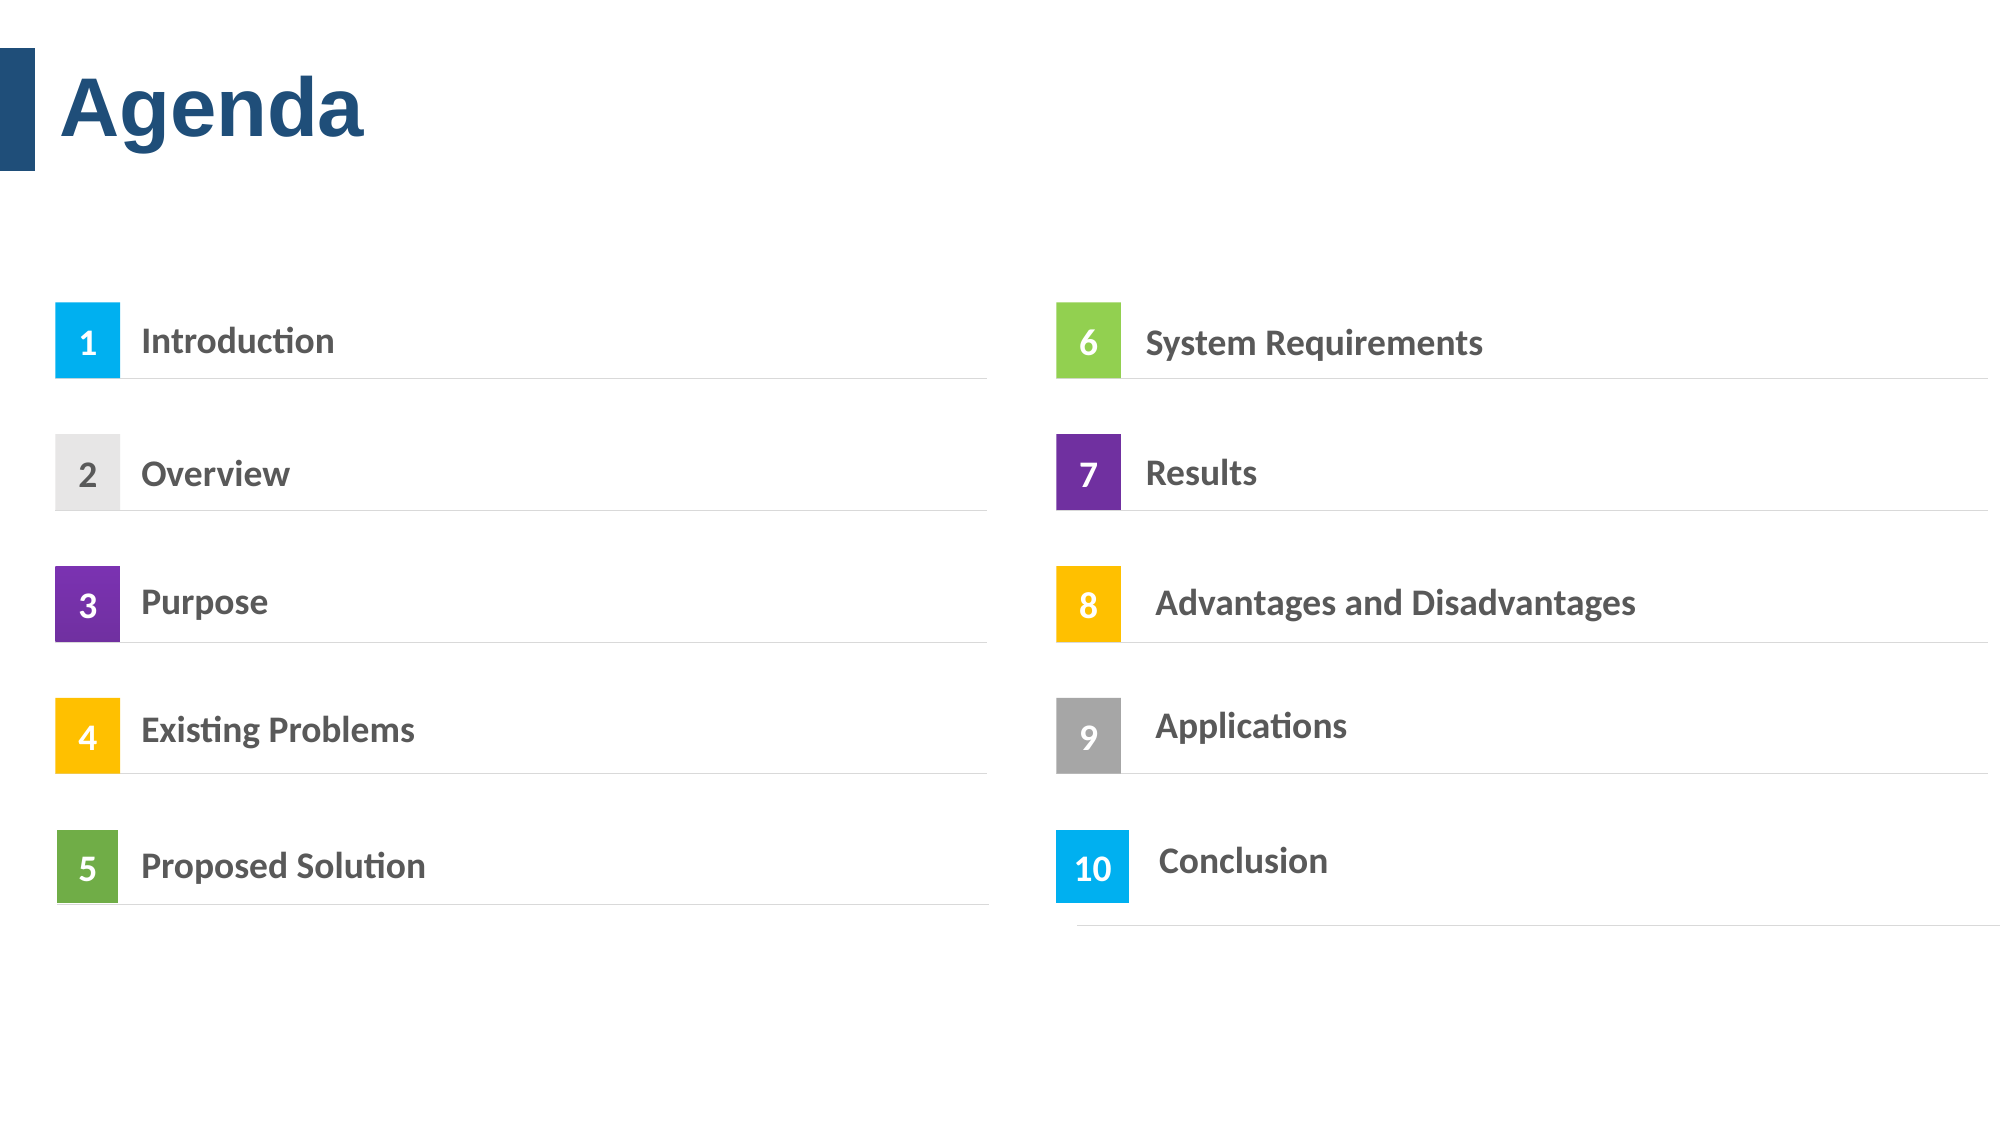

Agenda
1
6
System Requirements
7
8
Advantages and Disadvantages
Existing Problems
9
Proposed Solution
Introduction
2
Results
Overview
3
Purpose
Applications
4
Conclusion
5
10